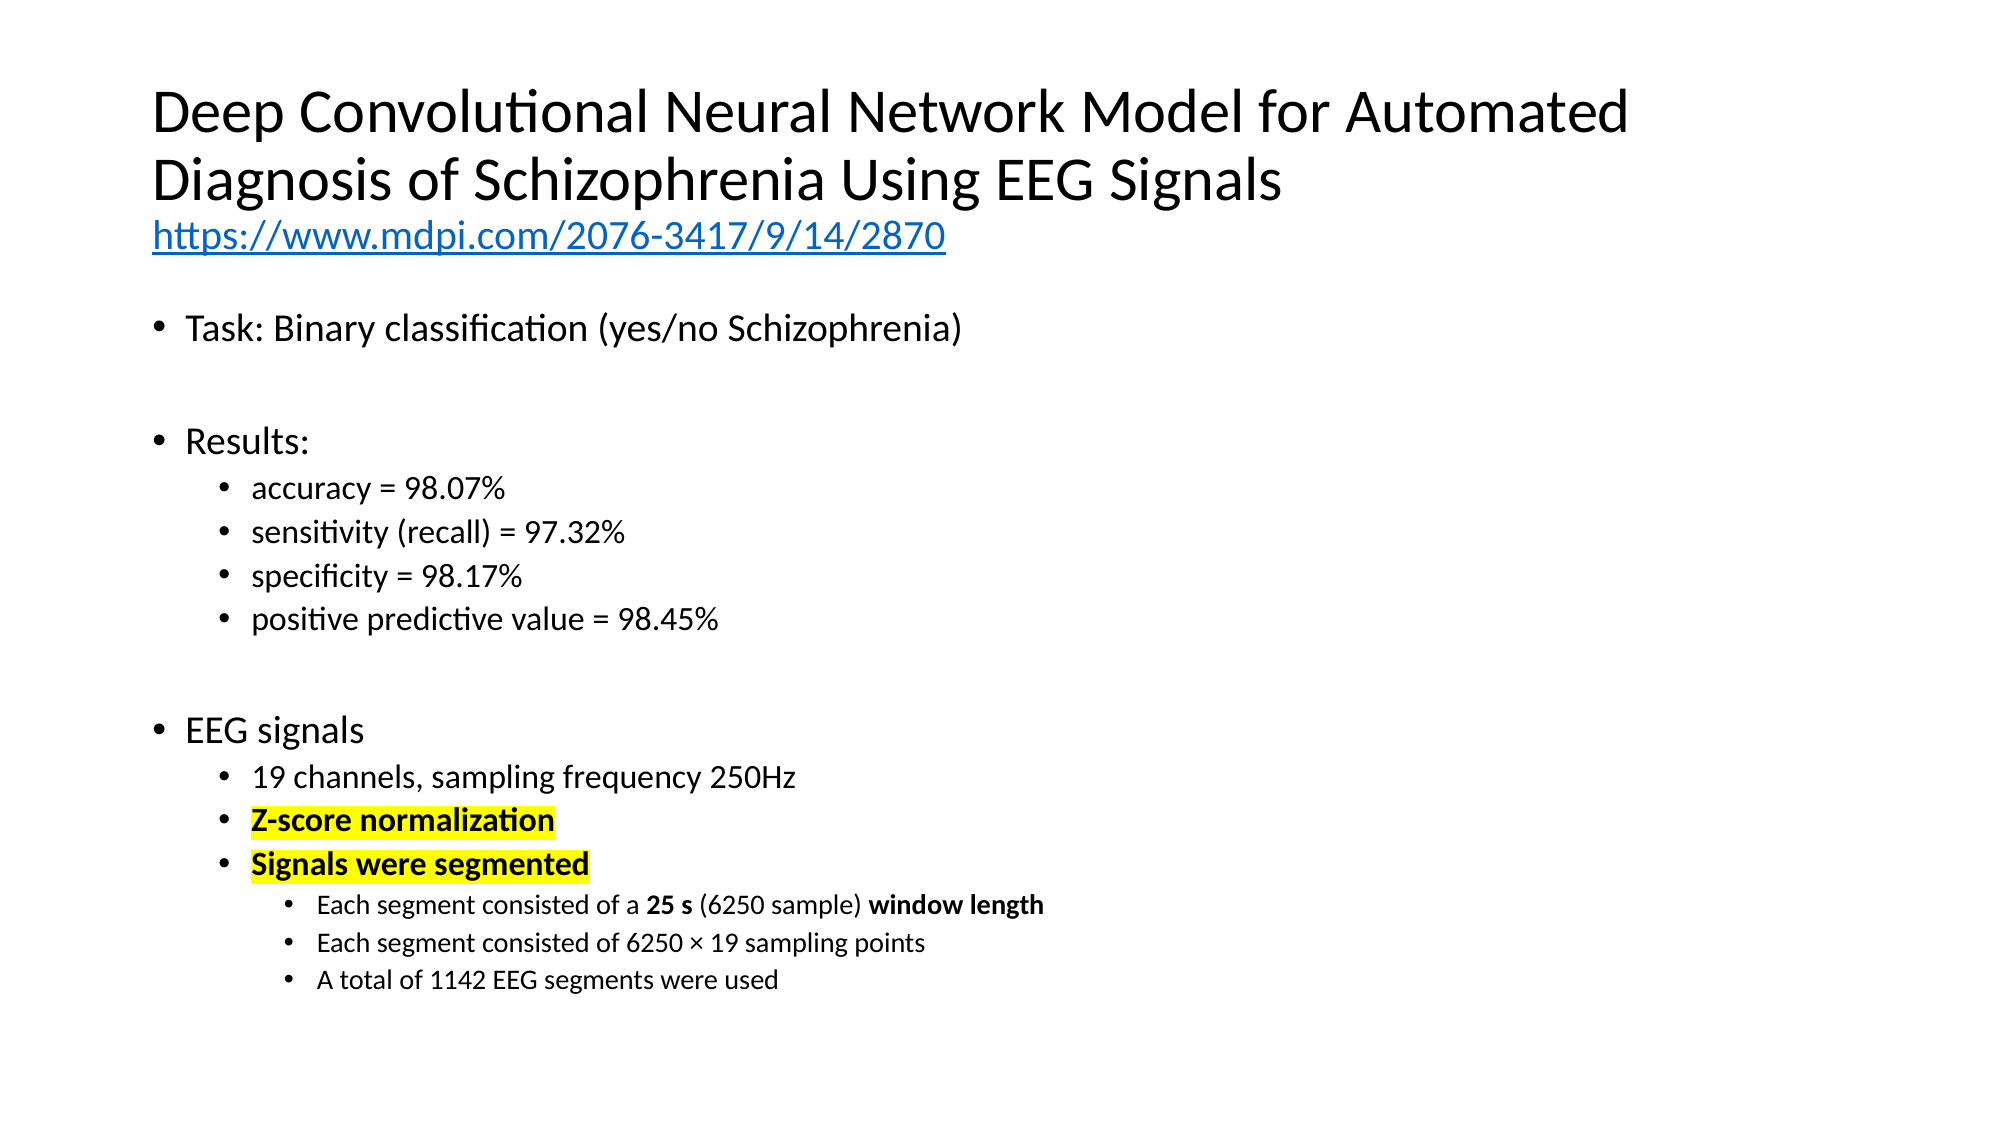

# Deep Convolutional Neural Network Model for Automated Diagnosis of Schizophrenia Using EEG Signals https://www.mdpi.com/2076-3417/9/14/2870
Task: Binary classification (yes/no Schizophrenia)

Results:
accuracy = 98.07%
sensitivity (recall) = 97.32%
specificity = 98.17%
positive predictive value = 98.45%

EEG signals
19 channels, sampling frequency 250Hz
Z-score normalization
Signals were segmented
Each segment consisted of a 25 s (6250 sample) window length
Each segment consisted of 6250 × 19 sampling points
A total of 1142 EEG segments were used